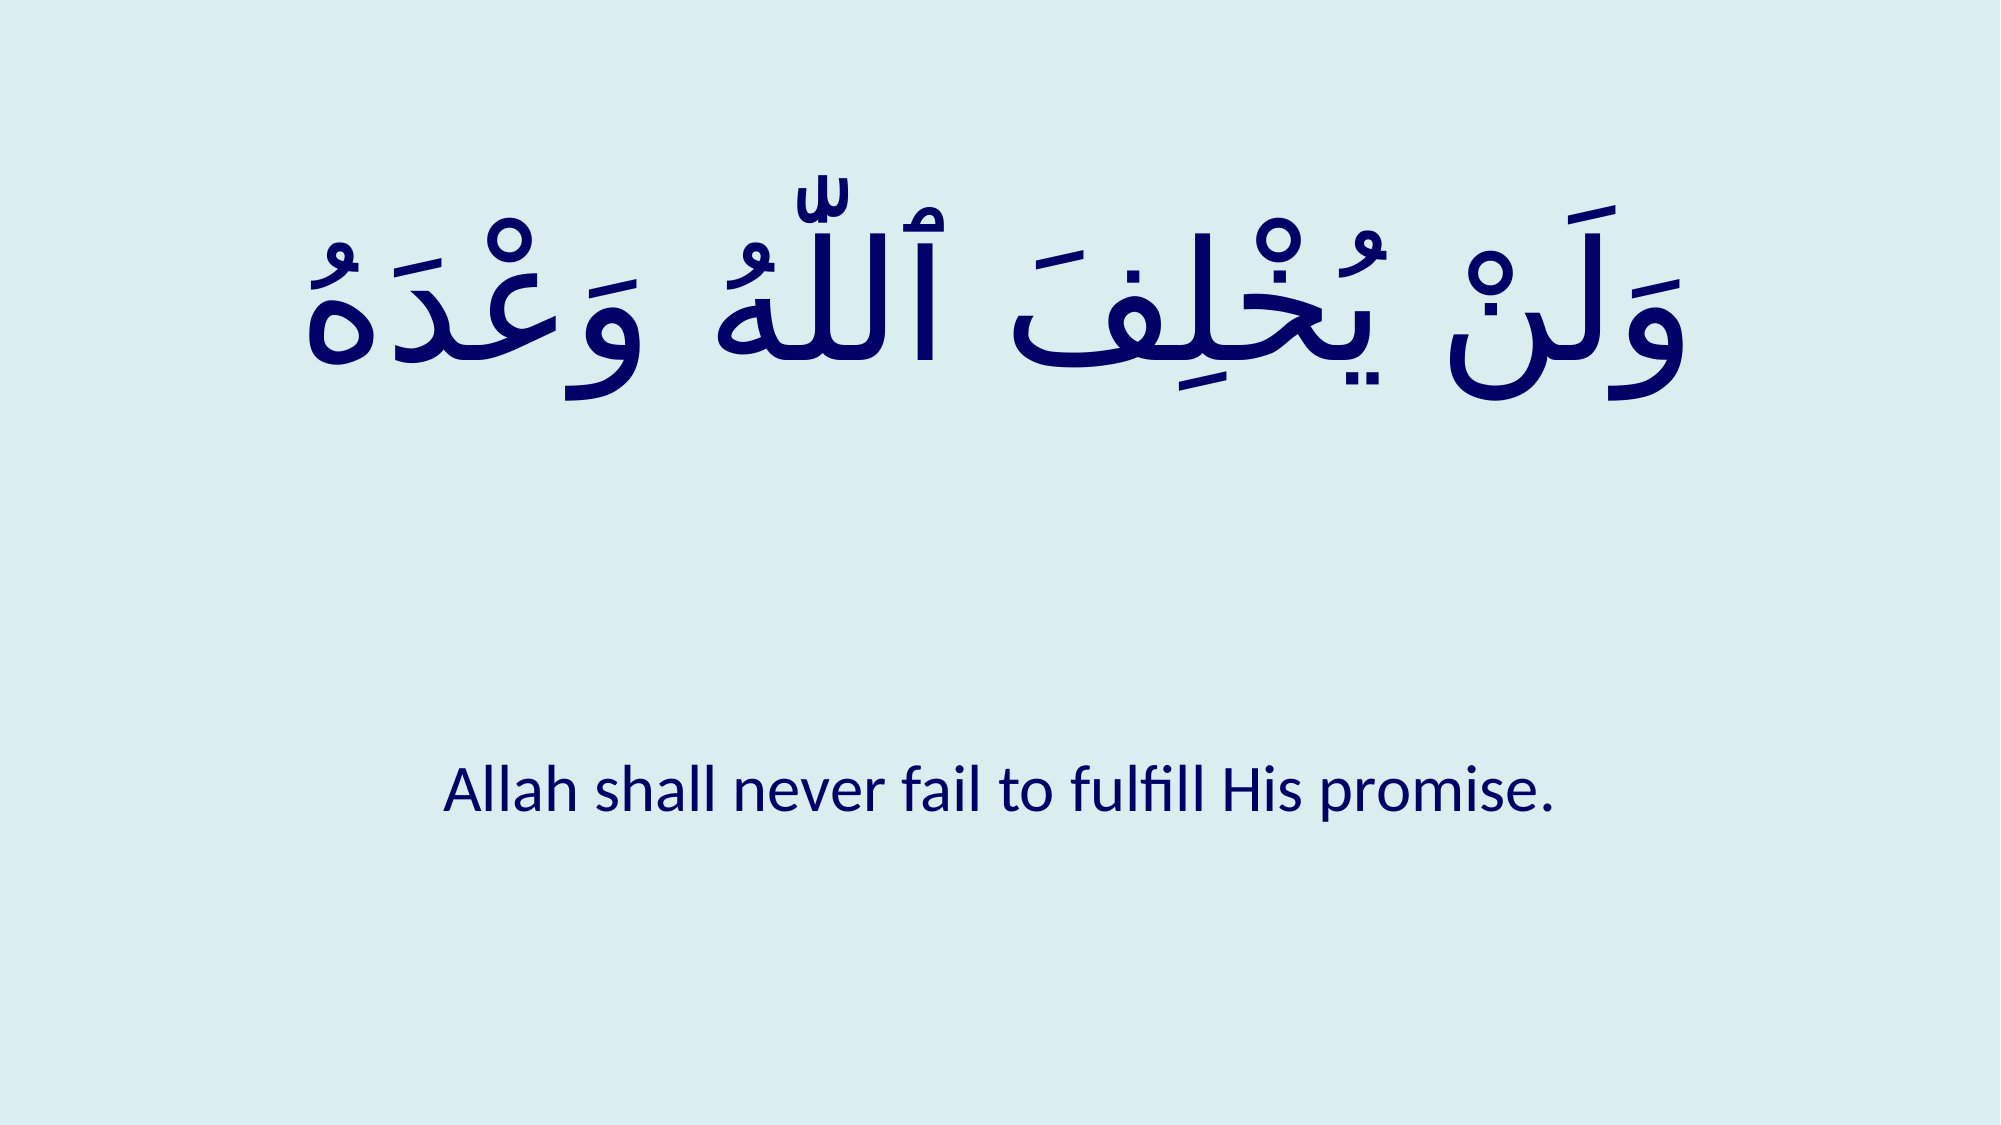

# وَلَنْ يُخْلِفَ ٱللّٰهُ وَعْدَهُ
Allah shall never fail to fulfill His promise.